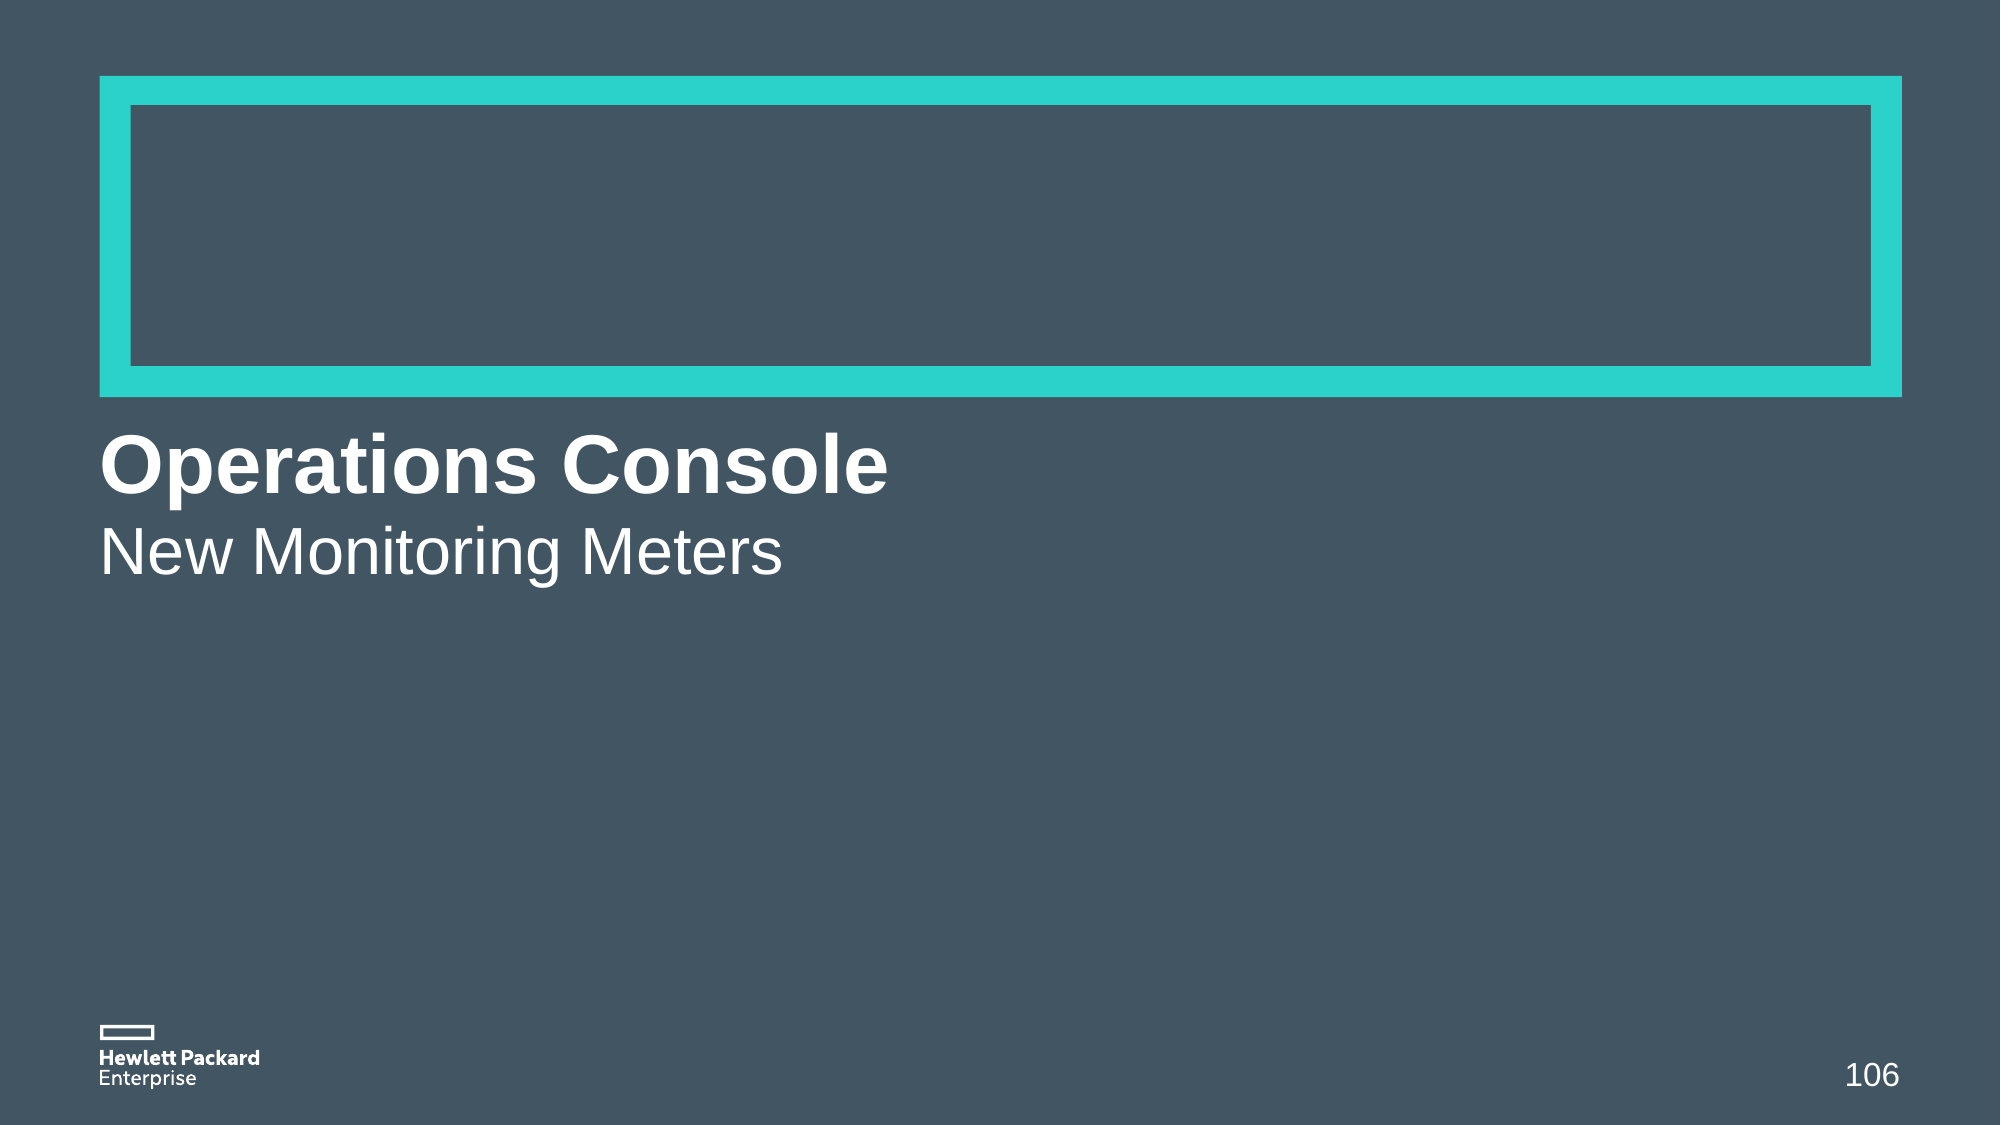

# Operations Console
New Monitoring Meters
106